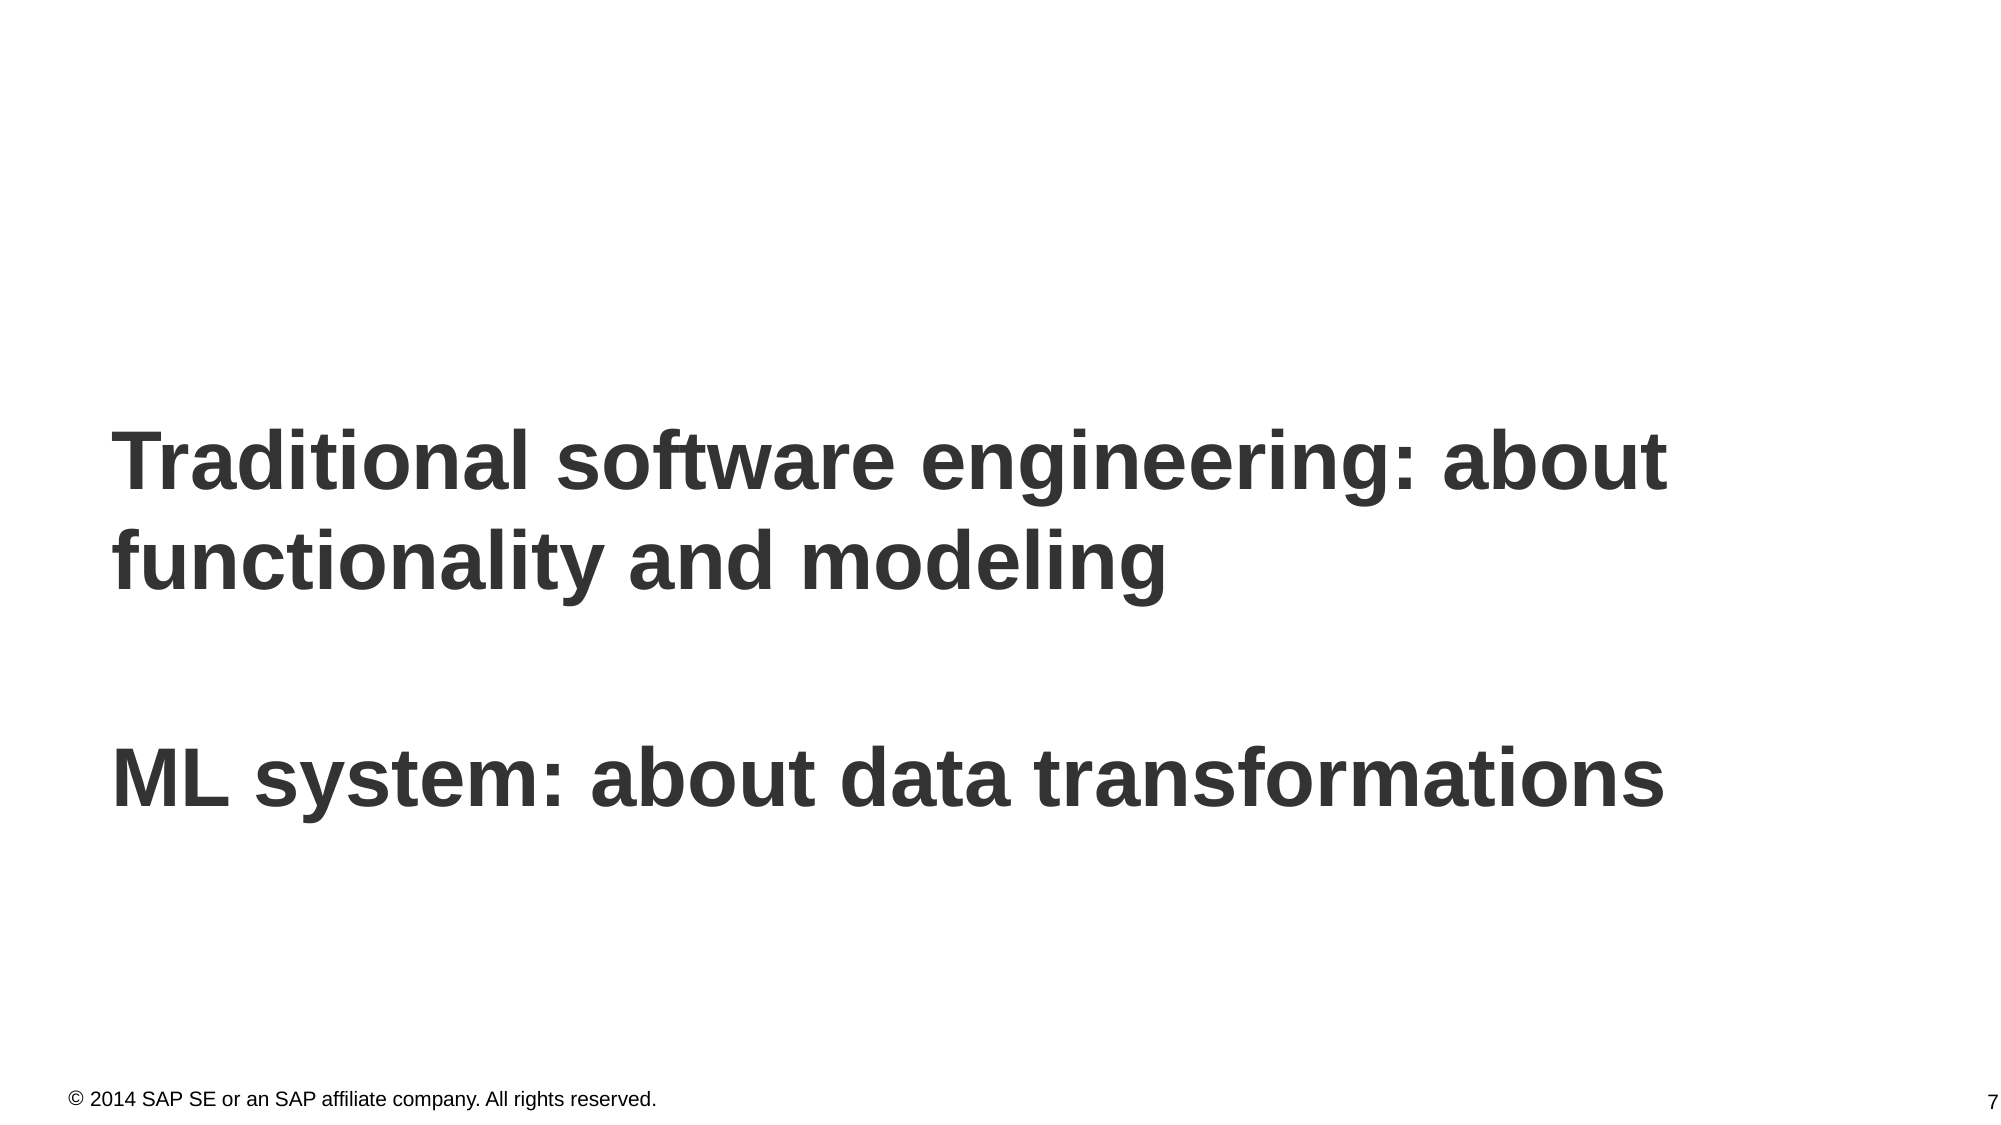

Traditional software engineering: about functionality and modeling

ML system: about data transformations